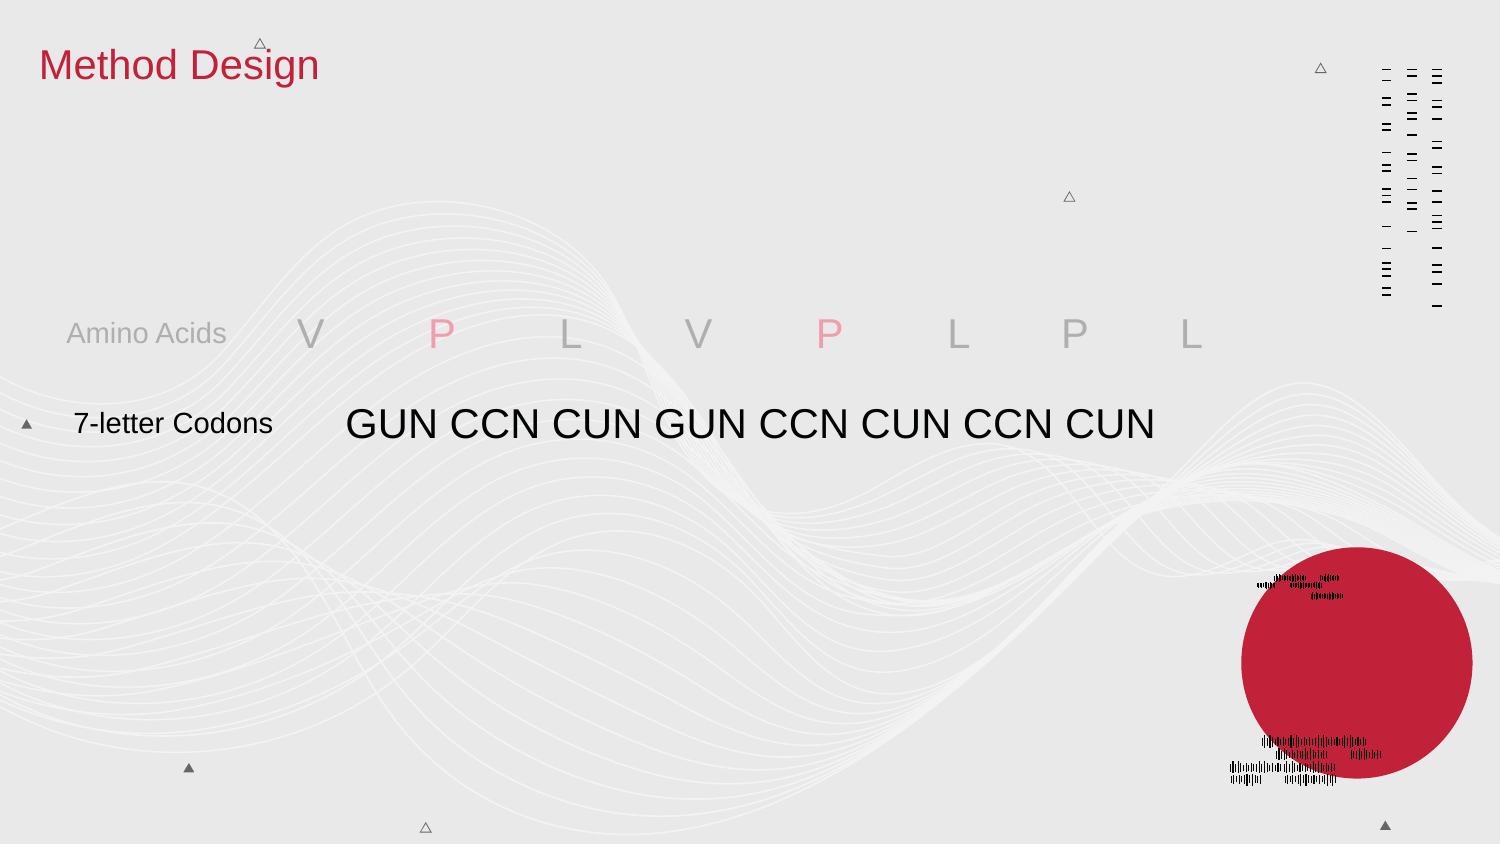

# Method Design

GUN CCN CUN GUN CCN CUN CCN CUN

V         P         L         V         P         L        P        L
Amino Acids
7-letter Codons